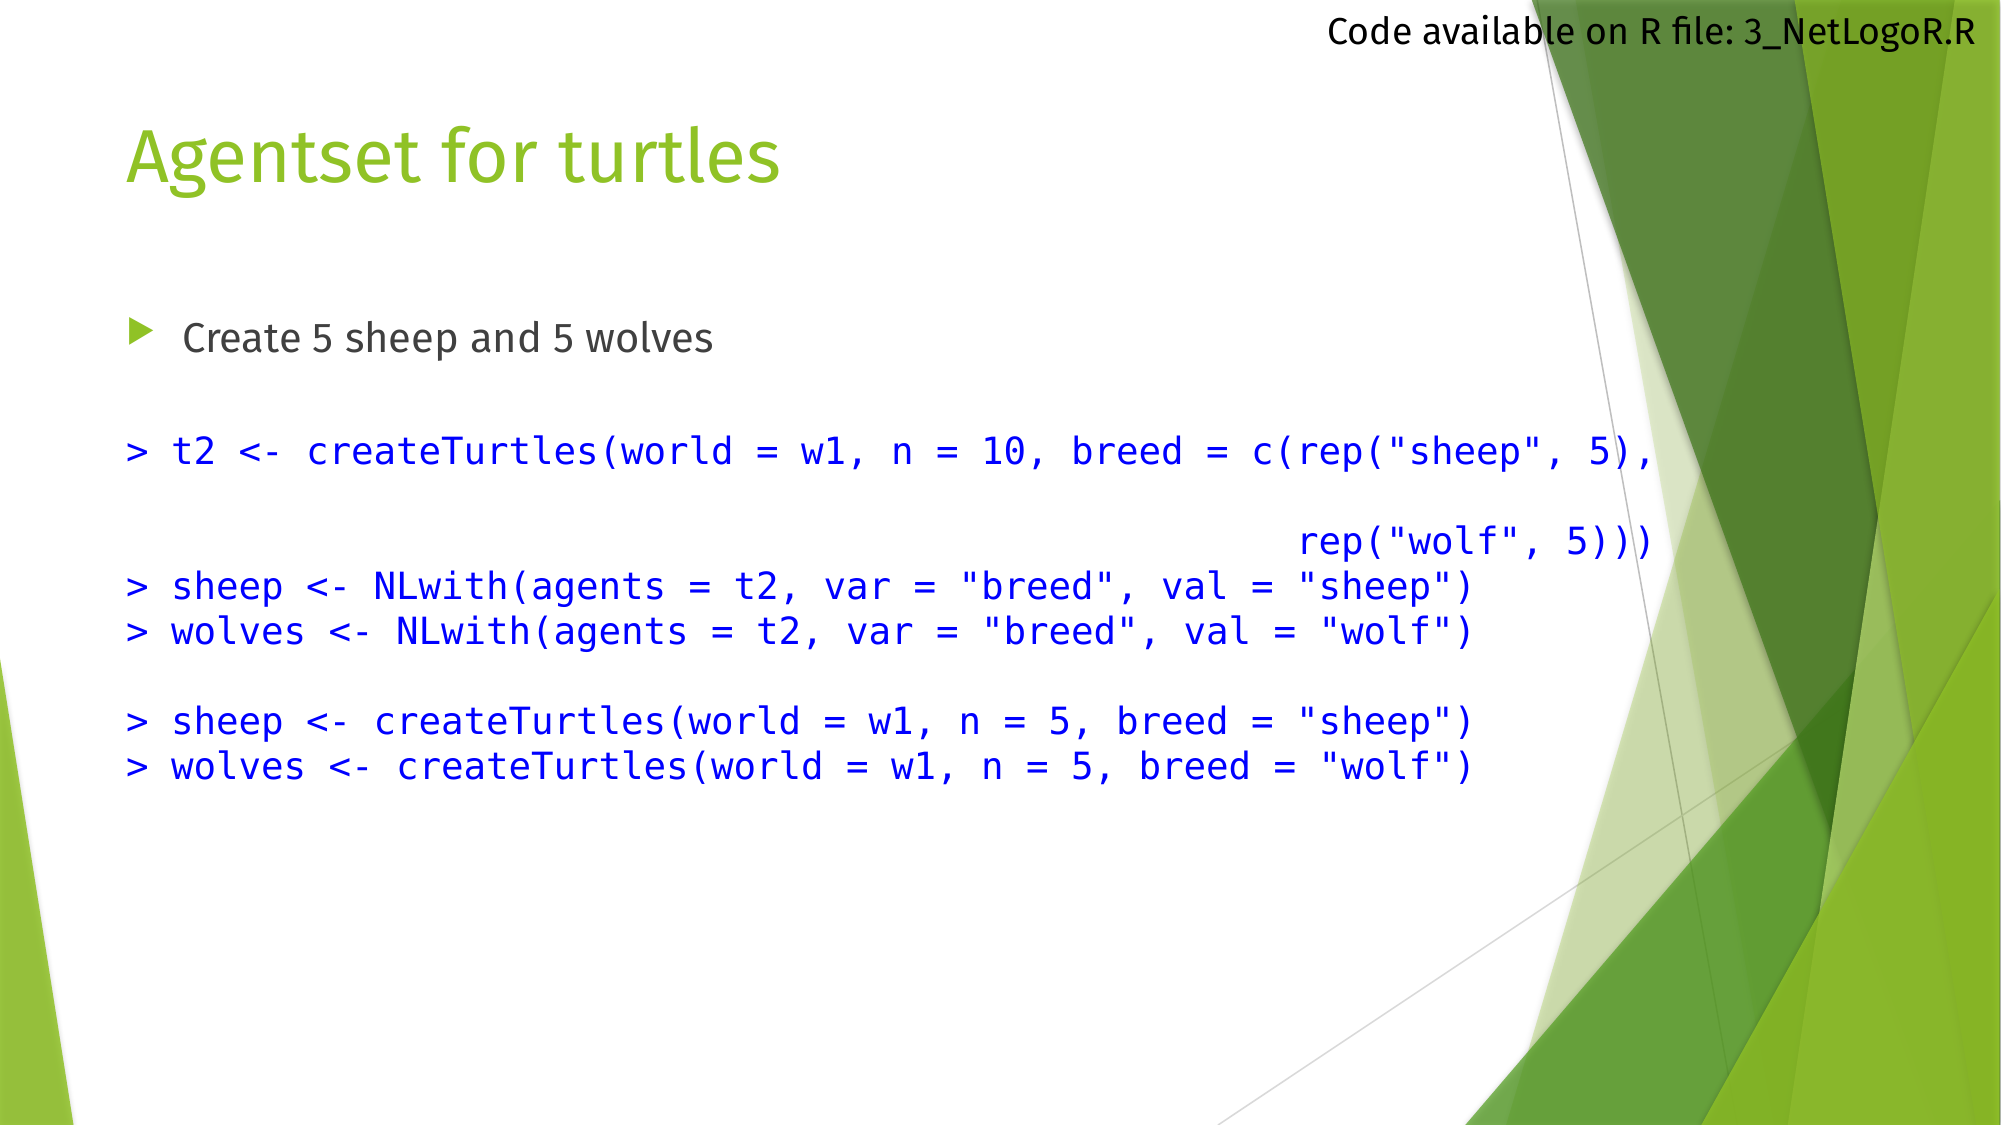

Code available on R file: 3_NetLogoR.R
# Agentset for turtles
Create 5 sheep and 5 wolves

> t2 <- createTurtles(world = w1, n = 10, breed = c(rep("sheep", 5),
                                                    rep("wolf", 5)))
> sheep <- NLwith(agents = t2, var = "breed", val = "sheep")
> wolves <- NLwith(agents = t2, var = "breed", val = "wolf")

> sheep <- createTurtles(world = w1, n = 5, breed = "sheep")
> wolves <- createTurtles(world = w1, n = 5, breed = "wolf")